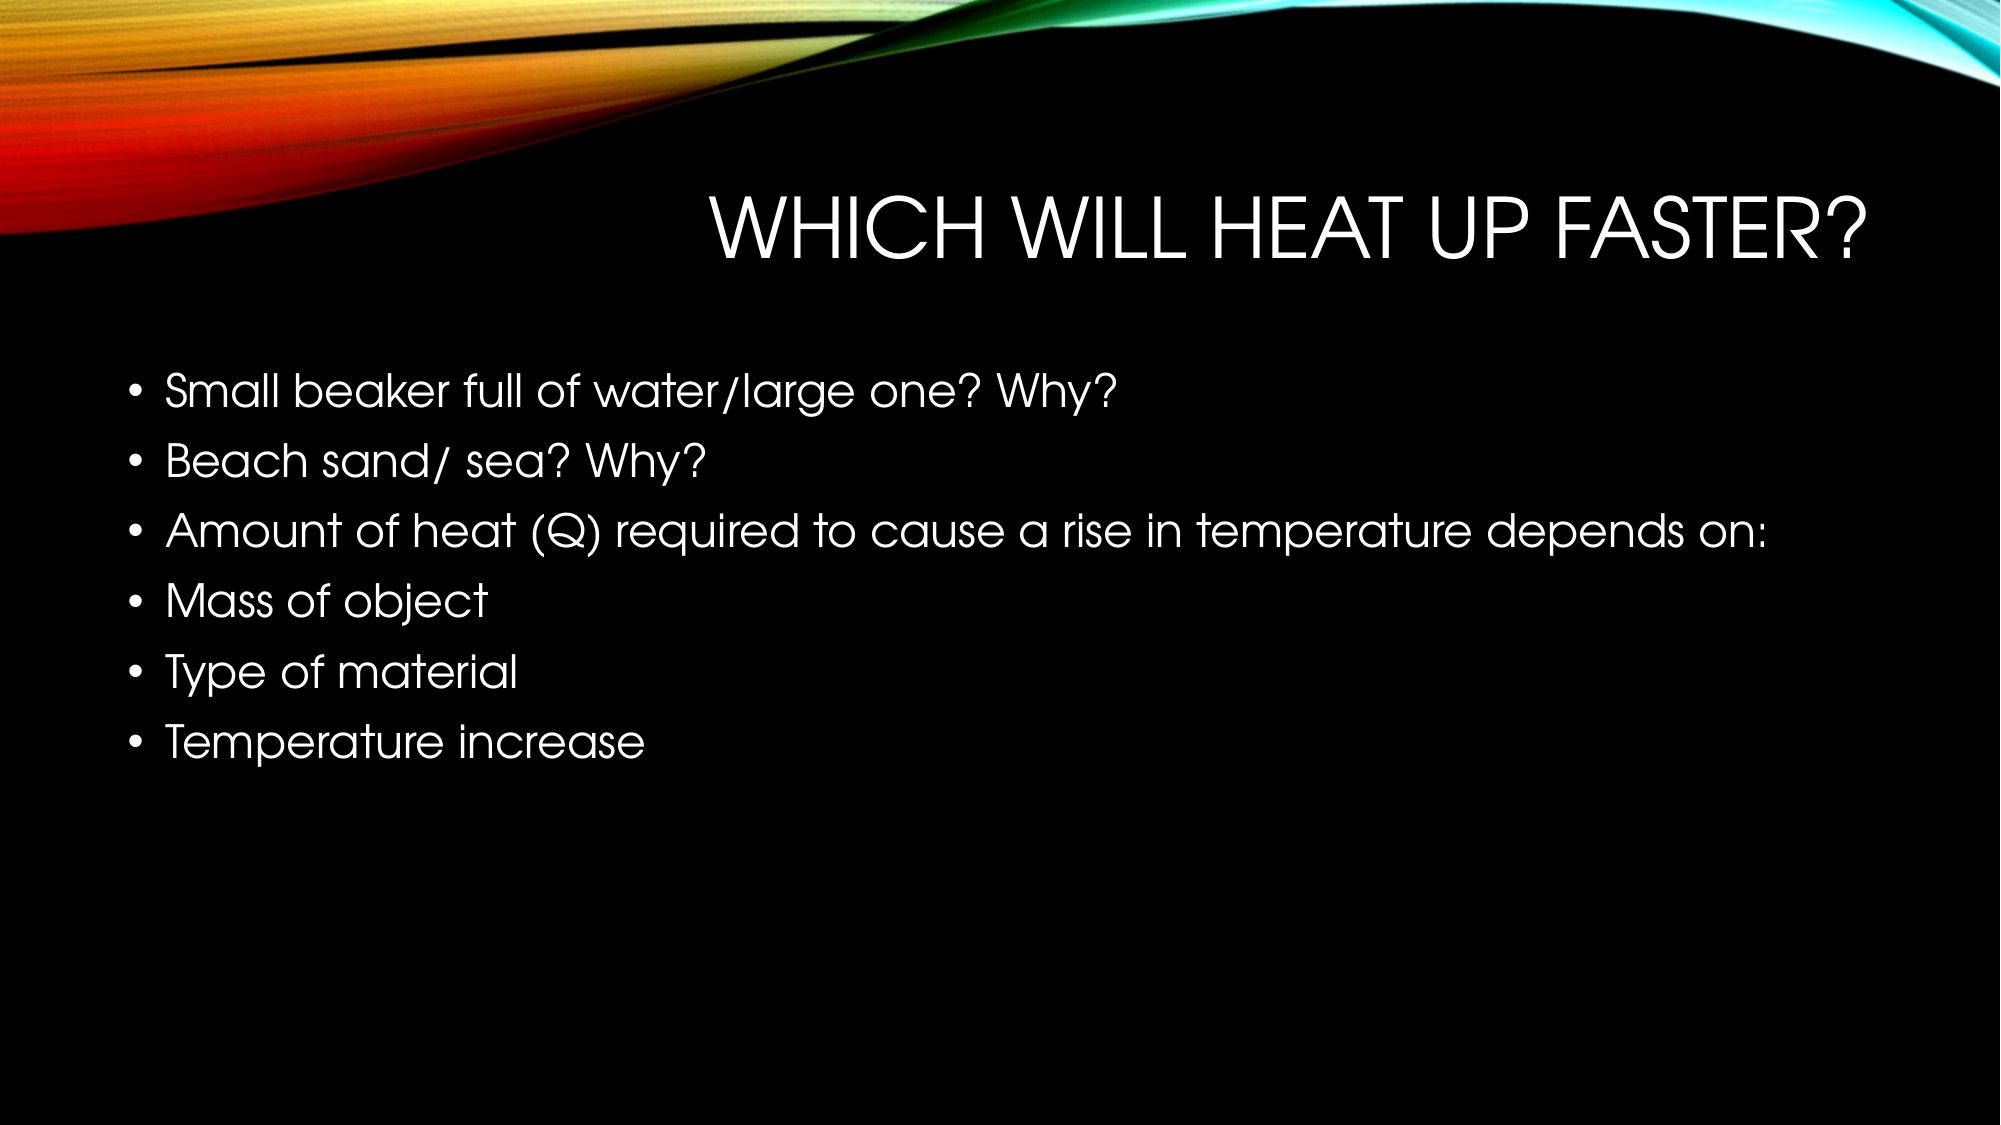

# Which will heat up faster?
Small beaker full of water/large one? Why?
Beach sand/ sea? Why?
Amount of heat (Q) required to cause a rise in temperature depends on:
Mass of object
Type of material
Temperature increase